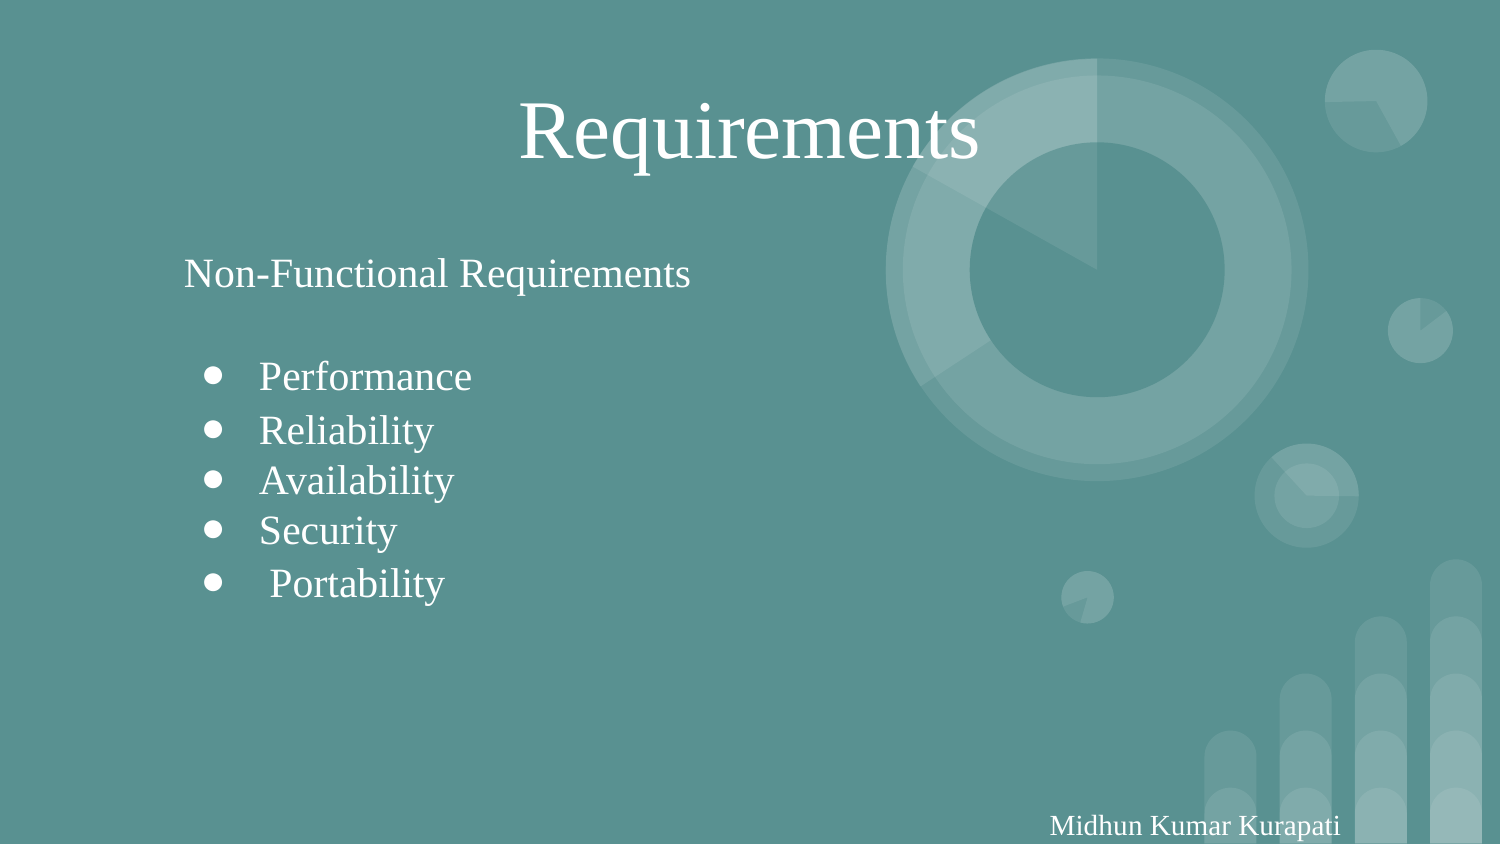

Requirements

Non-Functional Requirements

Performance
Reliability
Availability
Security
 Portability

Midhun Kumar Kurapati